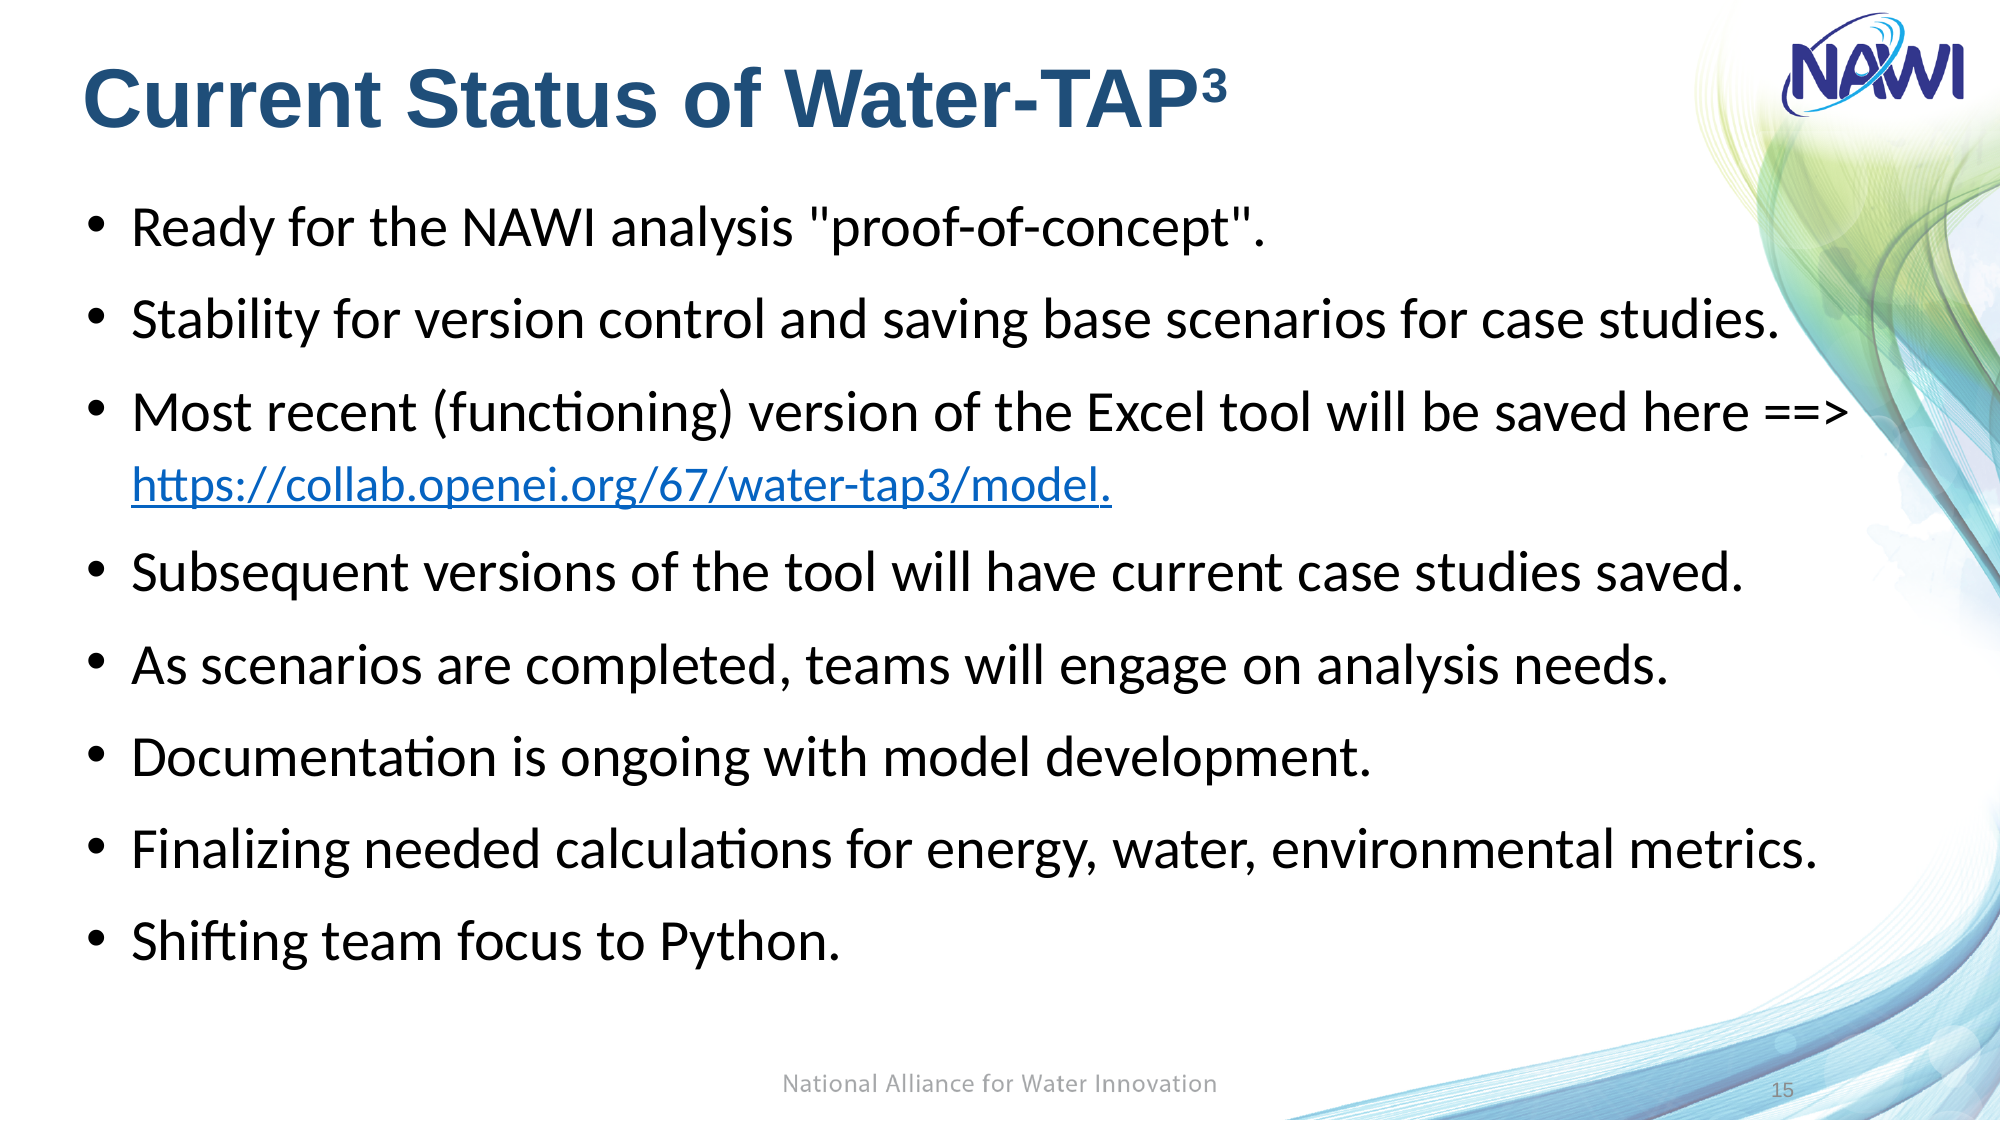

# Current Status of Water-TAP3
Ready for the NAWI analysis "proof-of-concept".
Stability for version control and saving base scenarios for case studies.
Most recent (functioning) version of the Excel tool will be saved here ==>  https://collab.openei.org/67/water-tap3/model.
Subsequent versions of the tool will have current case studies saved.
As scenarios are completed, teams will engage on analysis needs.
Documentation is ongoing with model development.
Finalizing needed calculations for energy, water, environmental metrics.
Shifting team focus to Python.
15